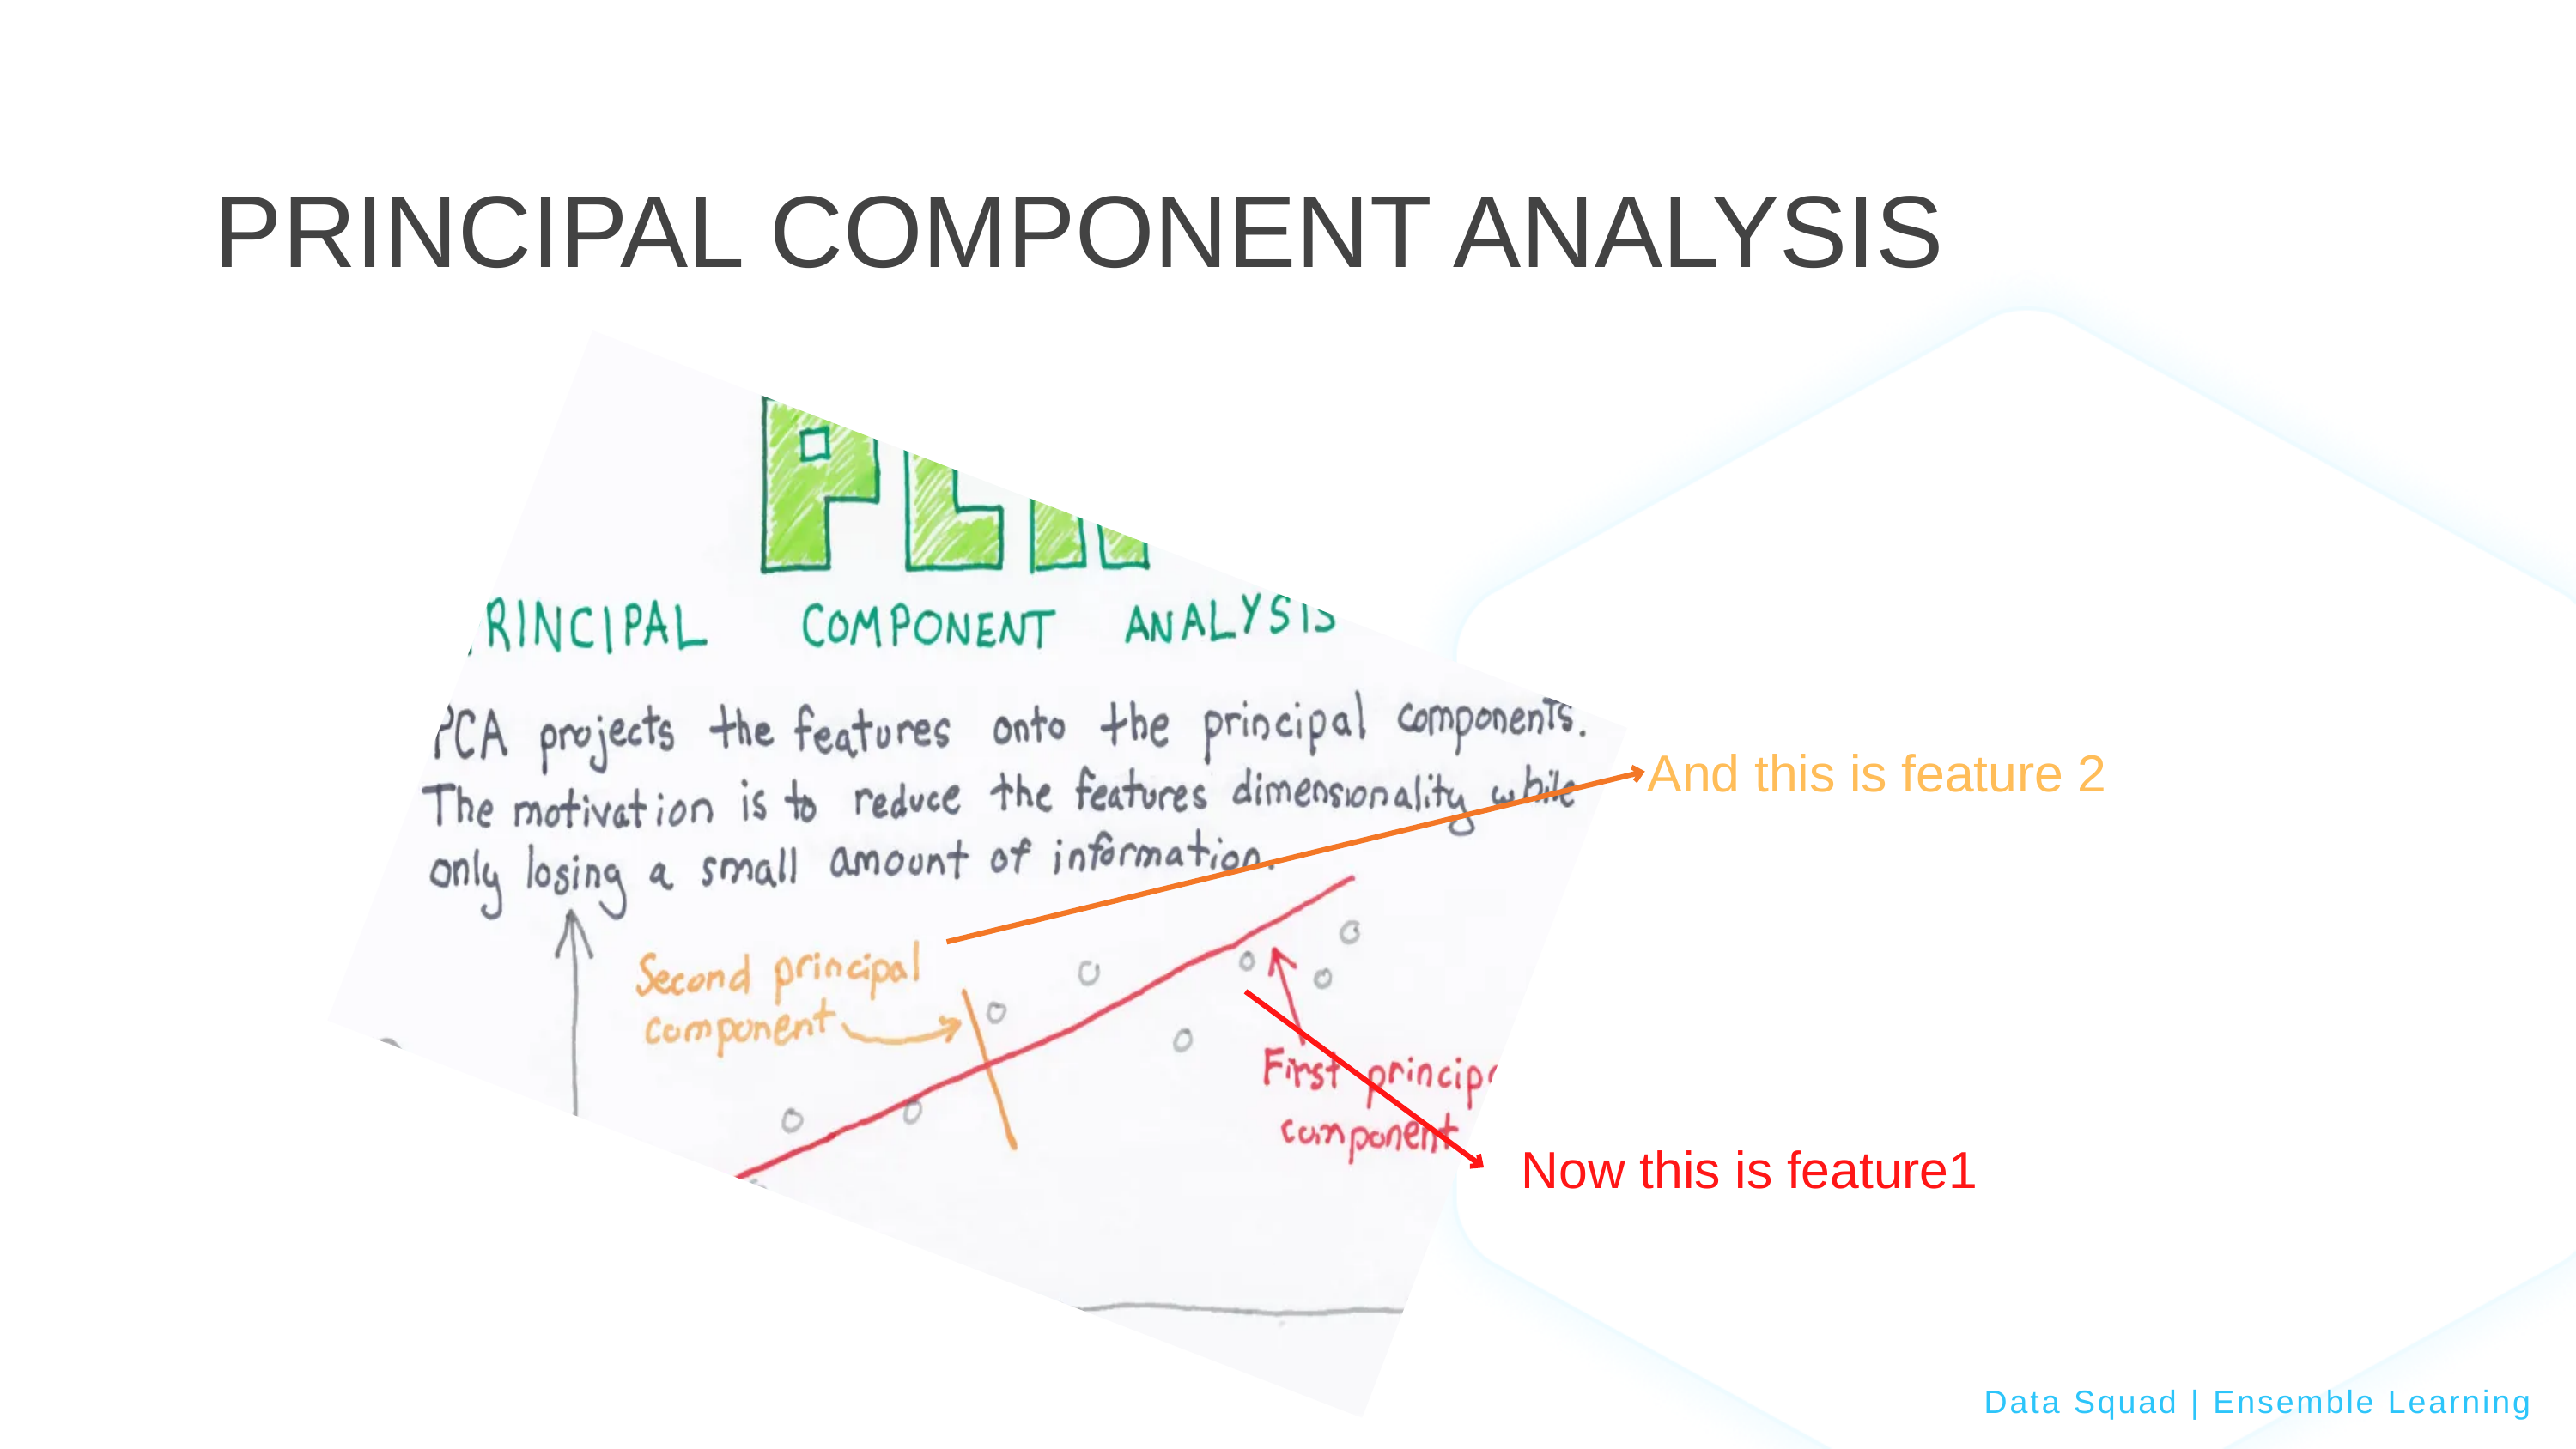

PRINCIPAL COMPONENT ANALYSIS

And this is feature 2

Now this is feature1
Data Squad | Ensemble Learning